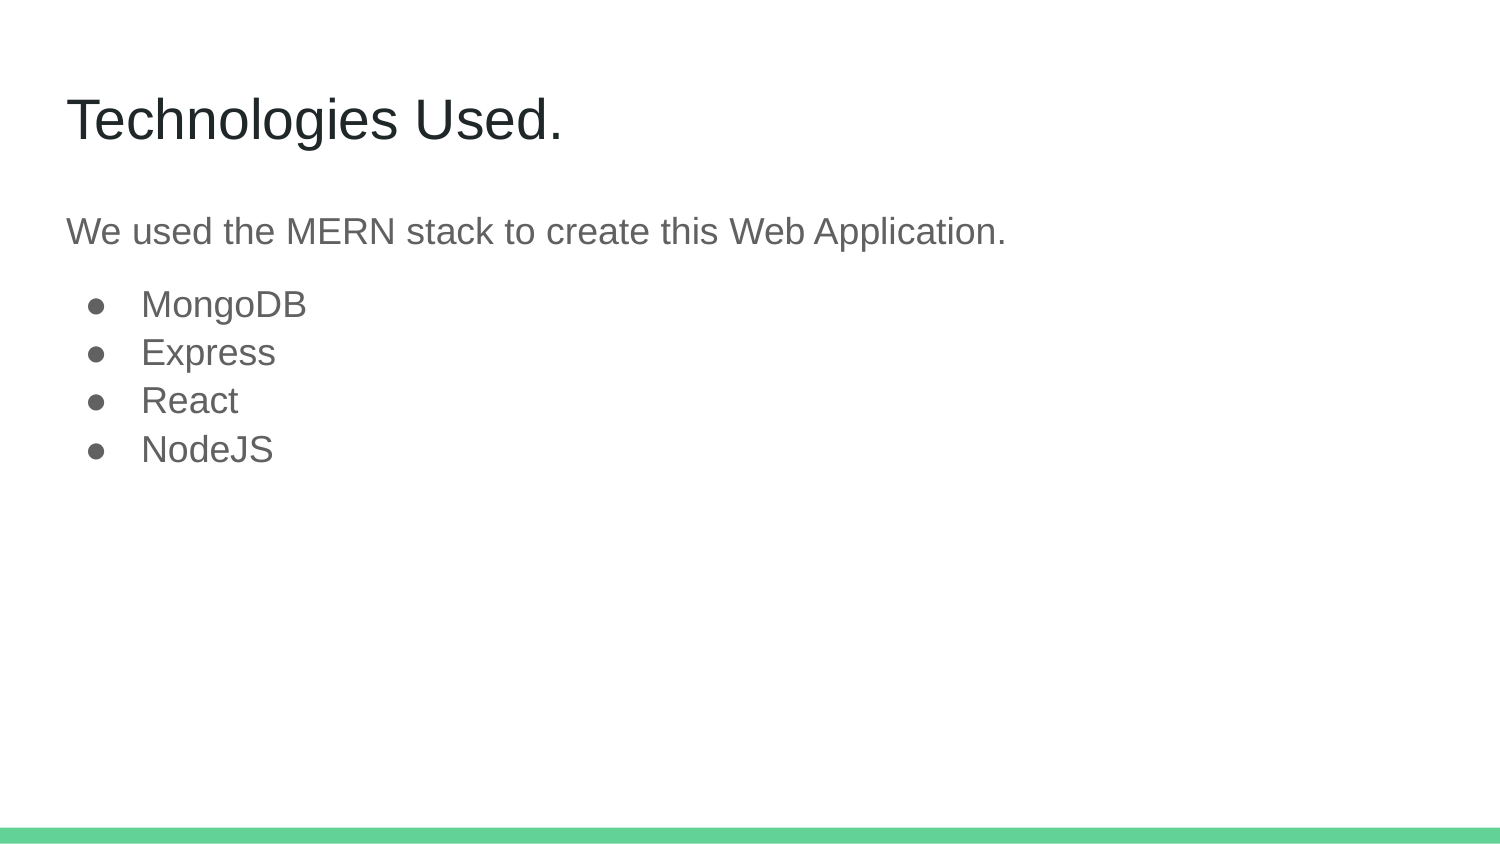

# Technologies Used.
We used the MERN stack to create this Web Application.
MongoDB
Express
React
NodeJS